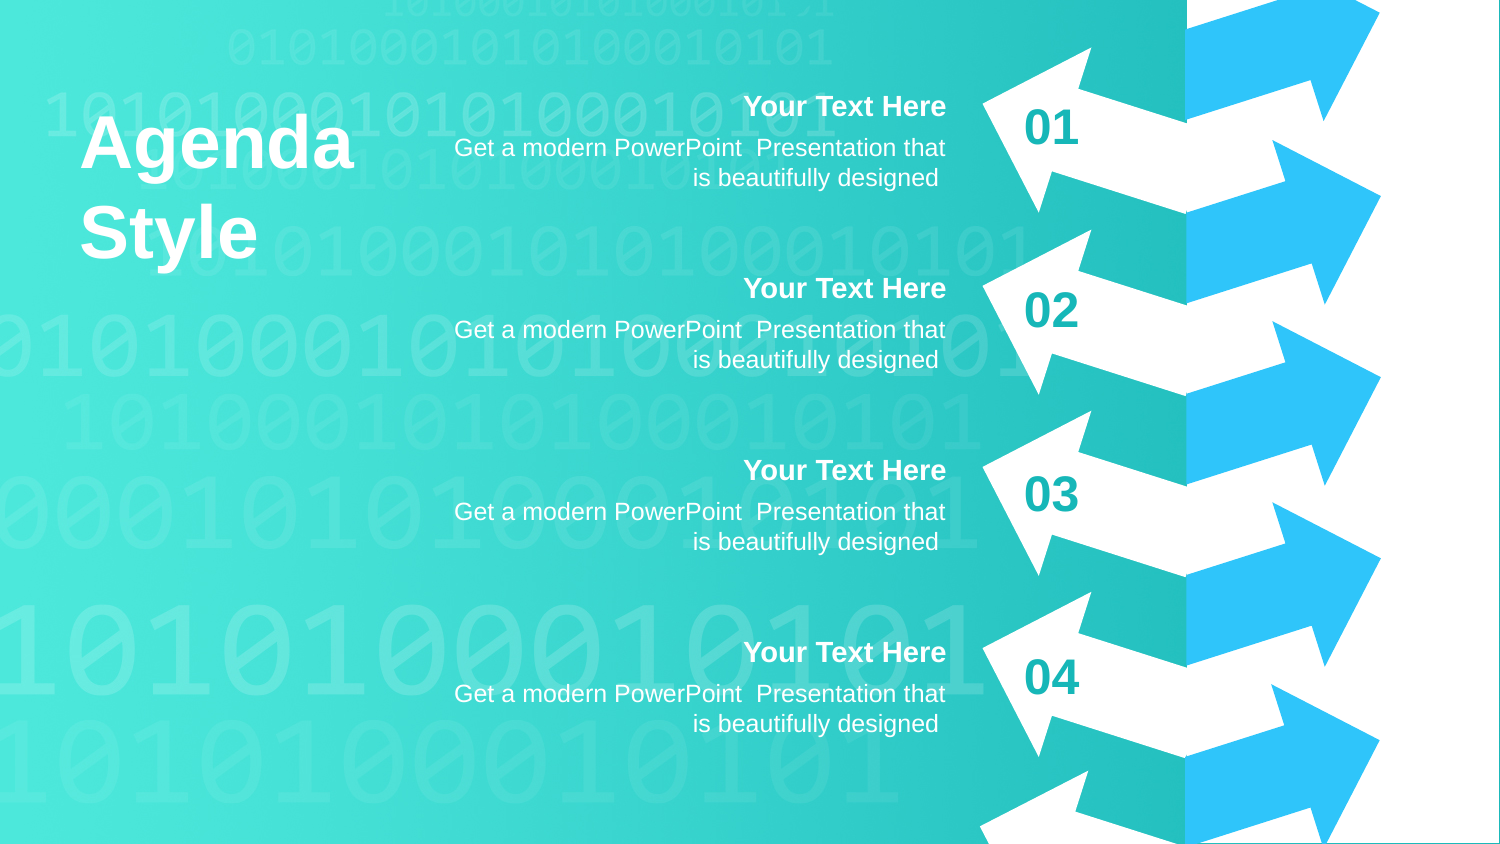

Your Text Here
Get a modern PowerPoint  Presentation that is beautifully designed
01
Agenda Style

Your Text Here
Get a modern PowerPoint  Presentation that is beautifully designed
02

Your Text Here
Get a modern PowerPoint  Presentation that is beautifully designed
03

Your Text Here
Get a modern PowerPoint  Presentation that is beautifully designed
04